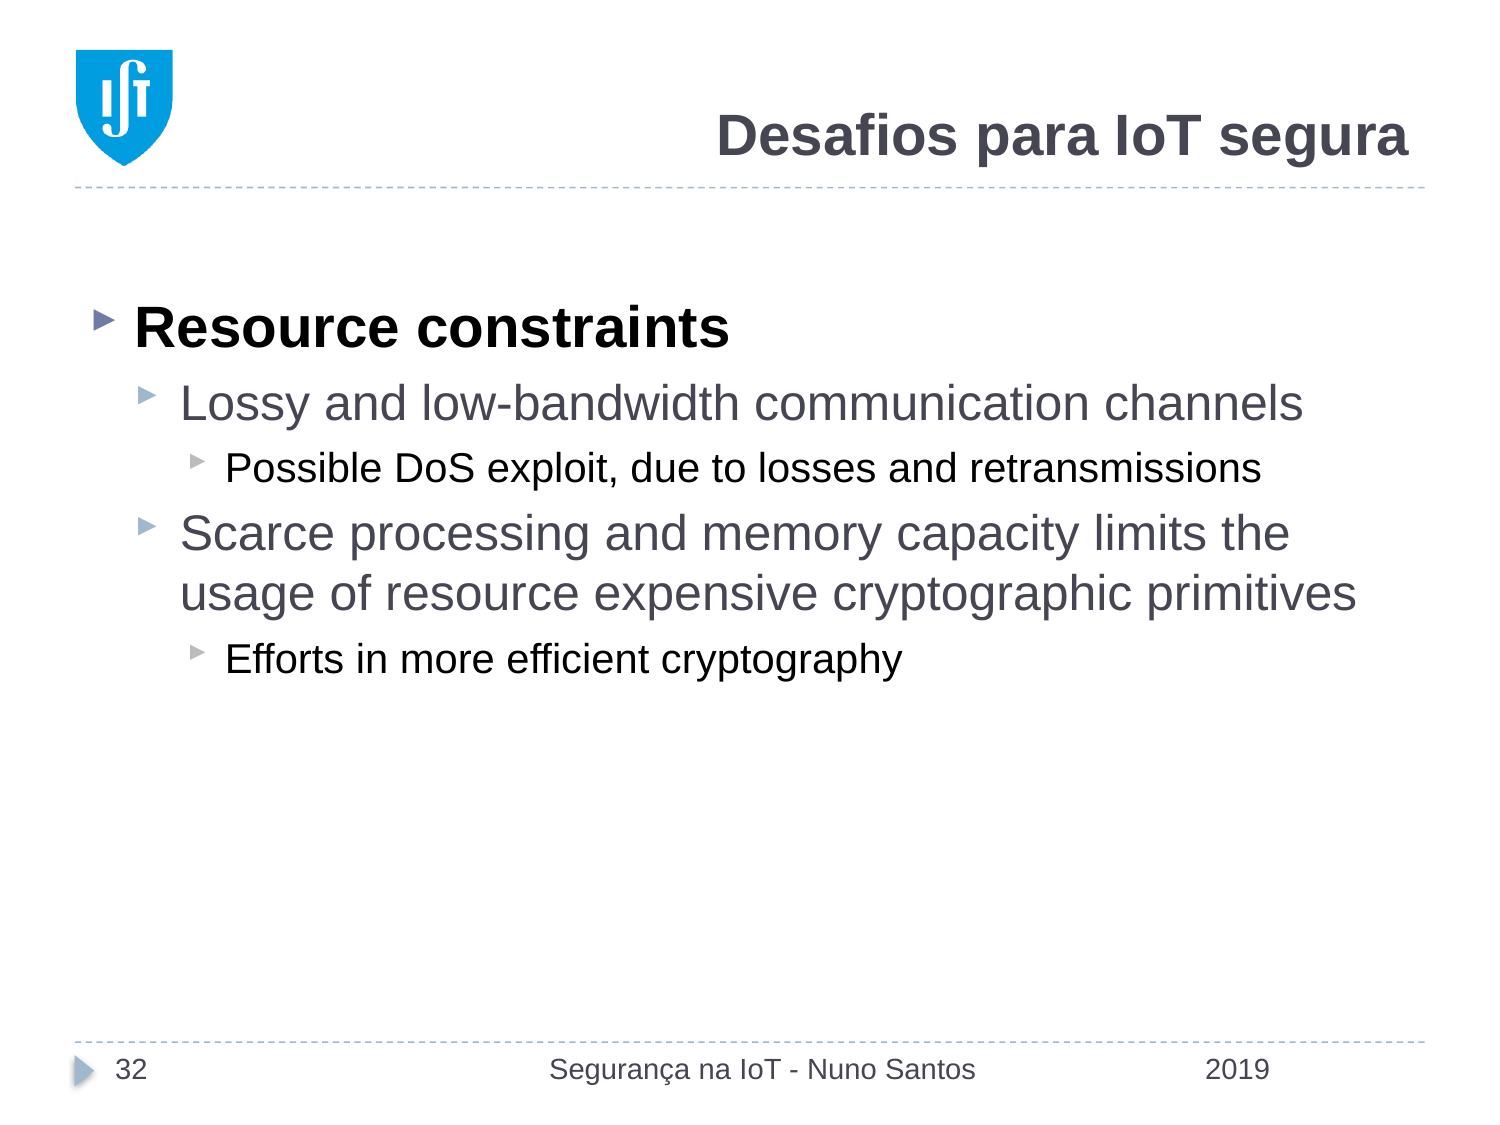

# Desafios para IoT segura

Resource constraints
Lossy and low-bandwidth communication channels
Possible DoS exploit, due to losses and retransmissions
Scarce processing and memory capacity limits the usage of resource expensive cryptographic primitives
Efforts in more efficient cryptography
32
Segurança na IoT - Nuno Santos
2019